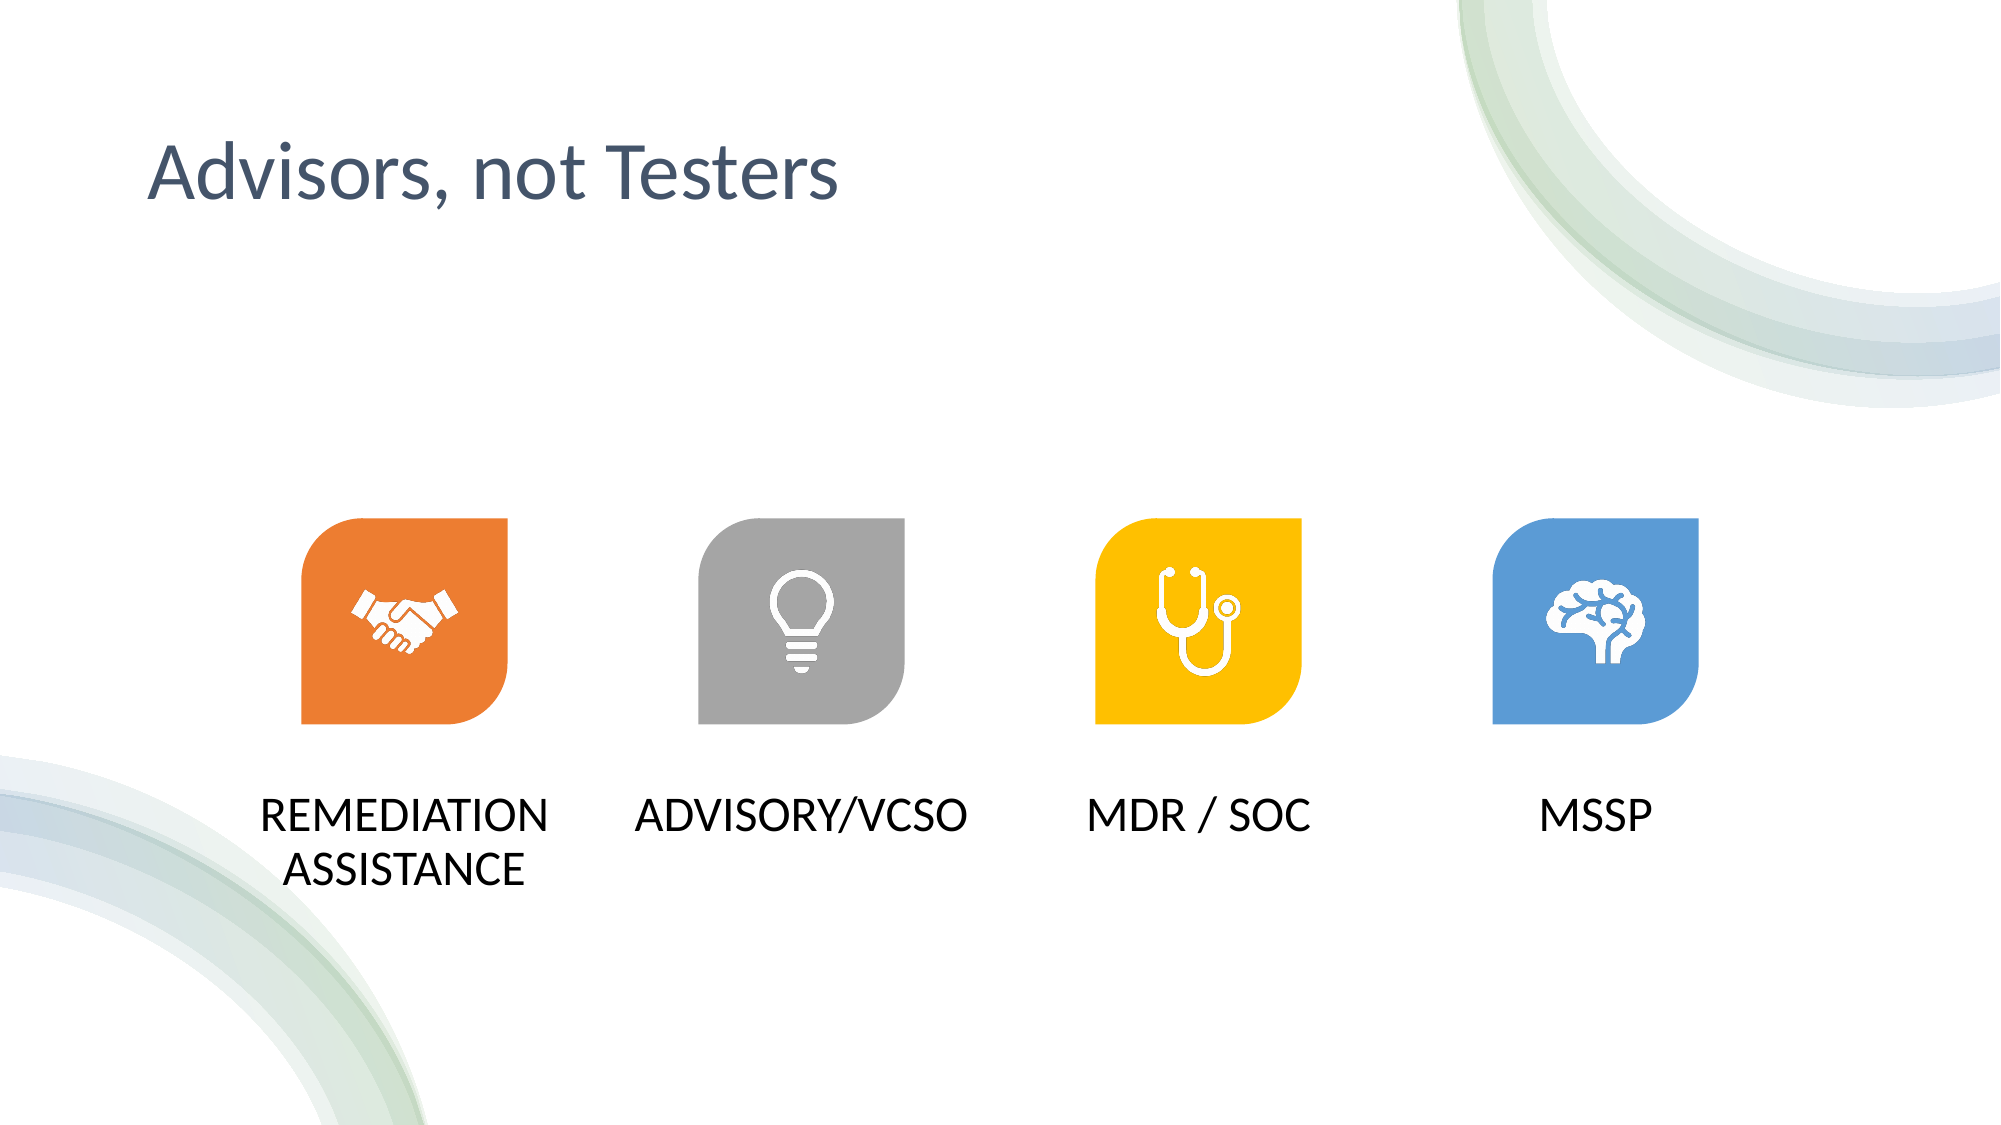

# Advisors, not Testers
Remediation assistance
Advisory/vCSO
MDR / SOC
MSSP